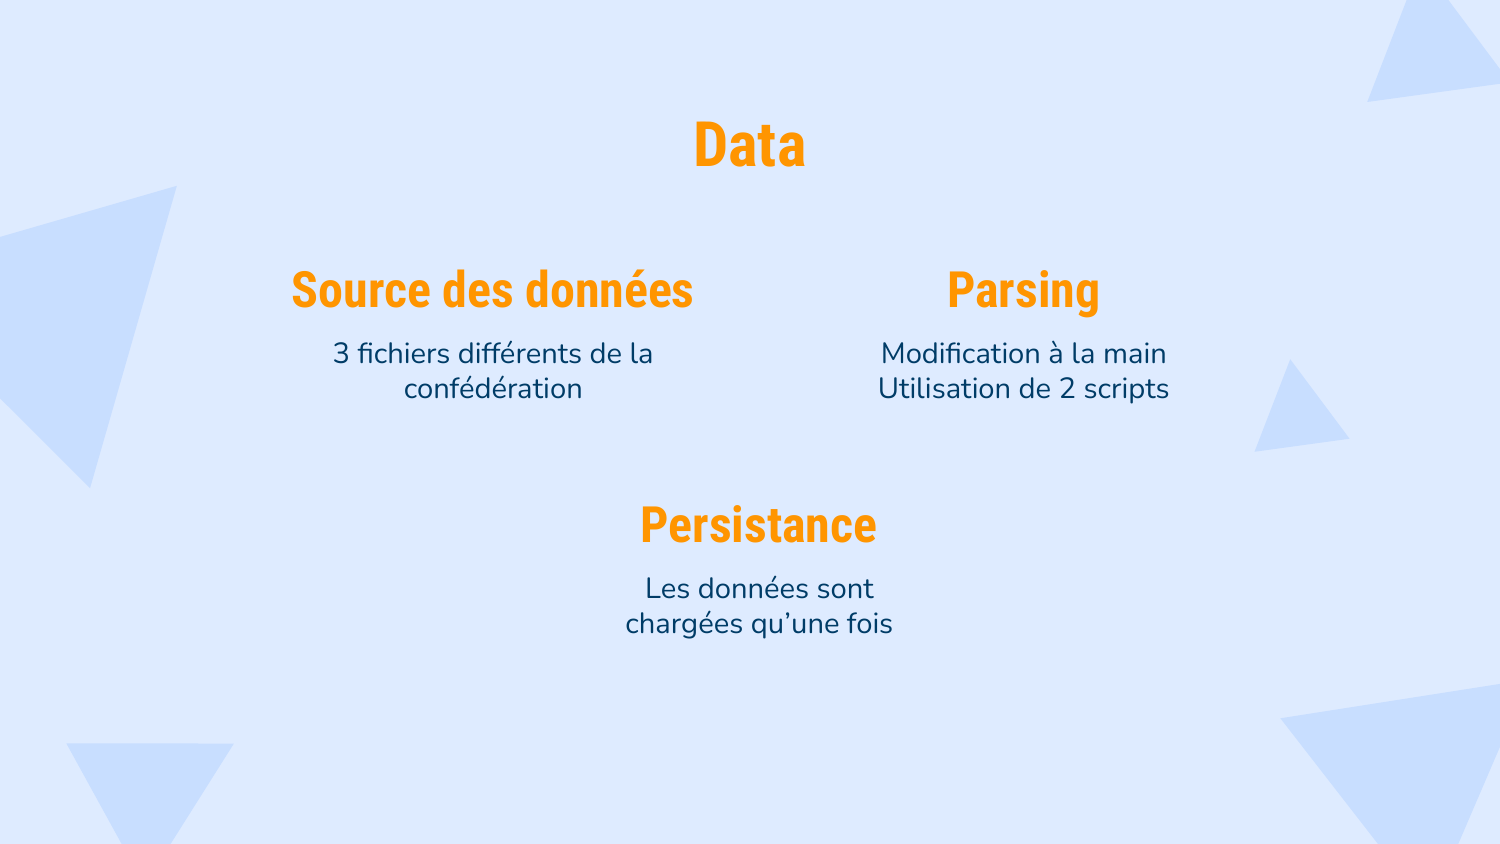

# Data
Source des données
Parsing
3 fichiers différents de la confédération
Modification à la main
Utilisation de 2 scripts
Persistance
Les données sont chargées qu’une fois